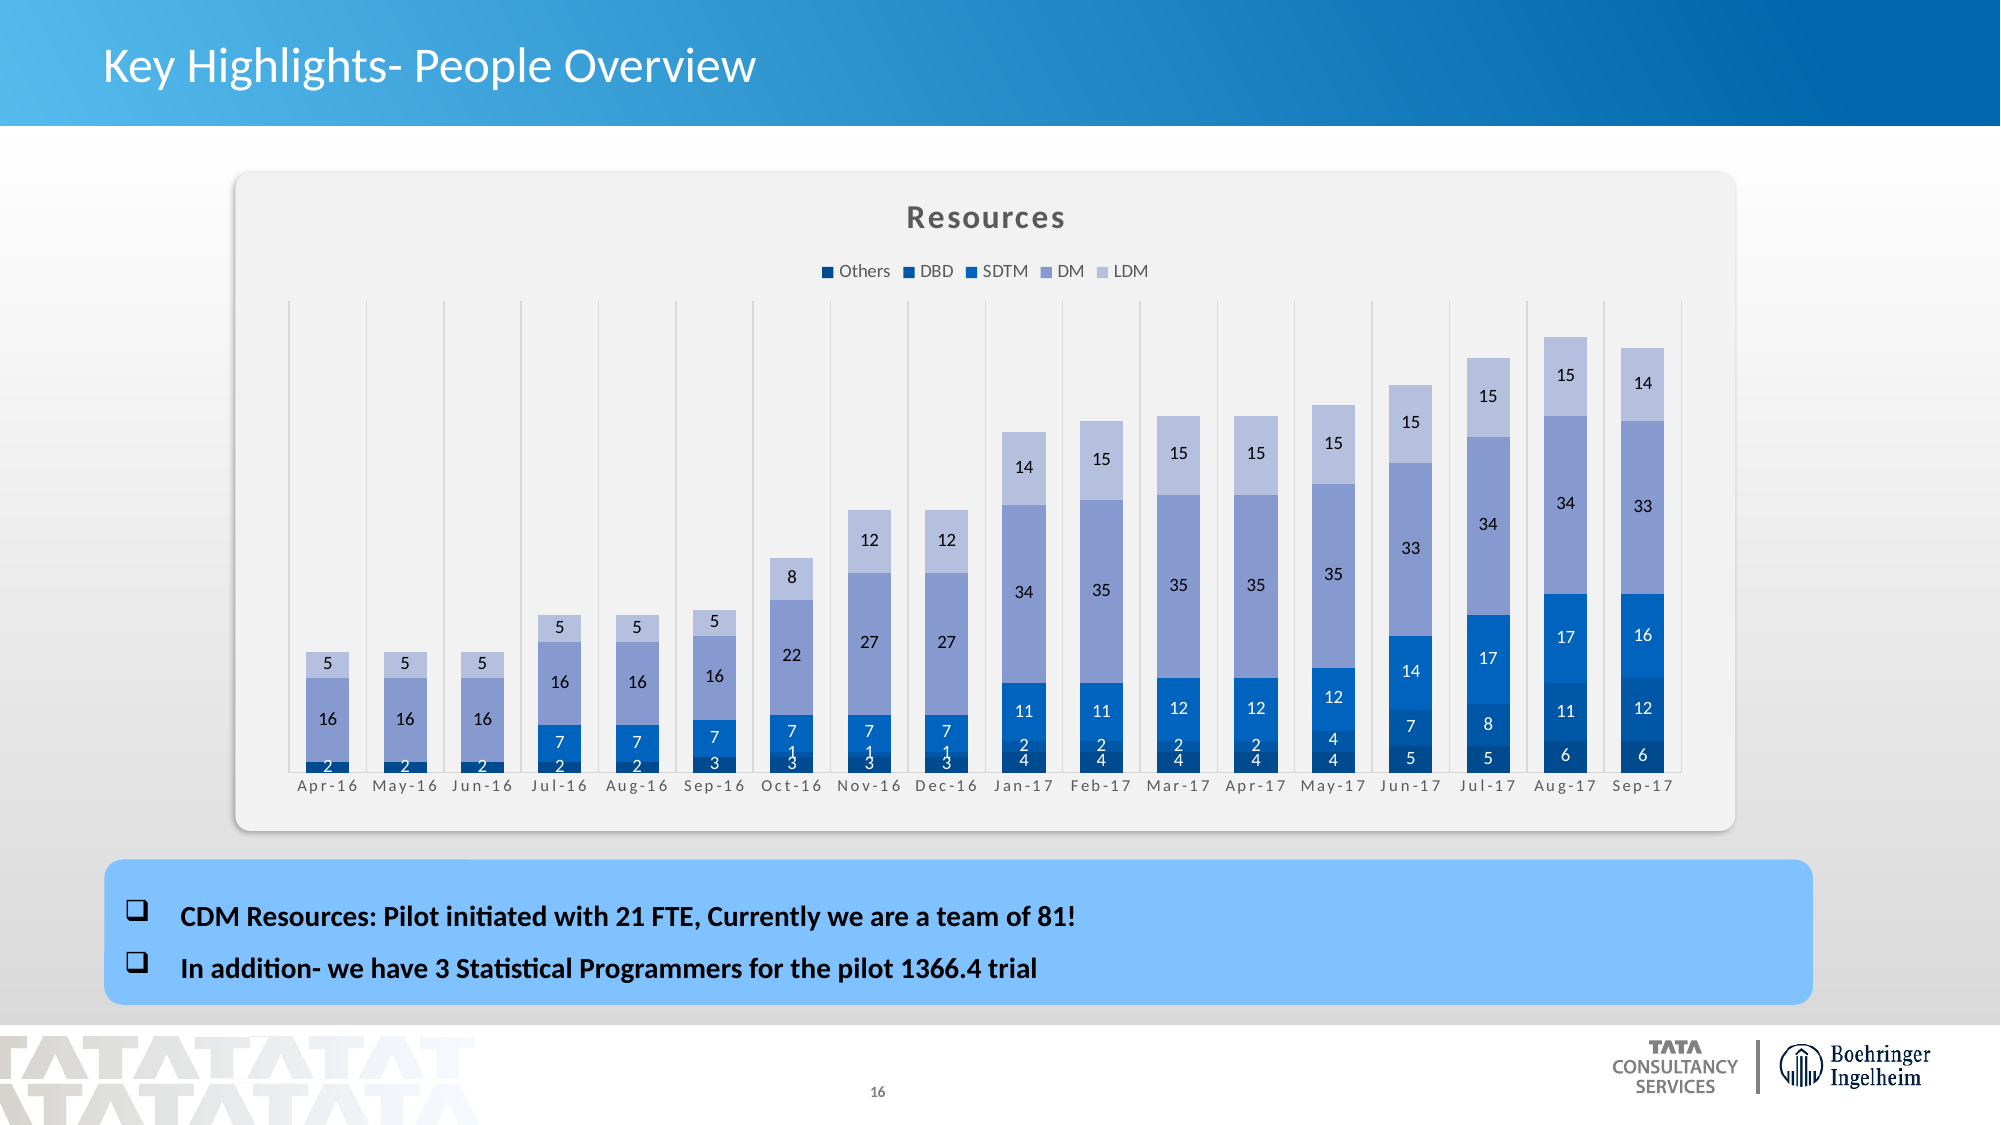

# Key Highlights- People Overview

### Chart: Resources

| Category | Others | DBD | SDTM | DM | LDM |
|---|---|---|---|---|---|
| 42461 | 2.0 | None | None | 16.0 | 5.0 |
| 42491 | 2.0 | None | None | 16.0 | 5.0 |
| 42522 | 2.0 | None | None | 16.0 | 5.0 |
| 42552 | 2.0 | None | 7.0 | 16.0 | 5.0 |
| 42583 | 2.0 | None | 7.0 | 16.0 | 5.0 |
| 42614 | 3.0 | None | 7.0 | 16.0 | 5.0 |
| 42644 | 3.0 | 1.0 | 7.0 | 22.0 | 8.0 |
| 42675 | 3.0 | 1.0 | 7.0 | 27.0 | 12.0 |
| 42705 | 3.0 | 1.0 | 7.0 | 27.0 | 12.0 |
| 42736 | 4.0 | 2.0 | 11.0 | 34.0 | 14.0 |
| 42767 | 4.0 | 2.0 | 11.0 | 35.0 | 15.0 |
| 42795 | 4.0 | 2.0 | 12.0 | 35.0 | 15.0 |
| 42826 | 4.0 | 2.0 | 12.0 | 35.0 | 15.0 |
| 42856 | 4.0 | 4.0 | 12.0 | 35.0 | 15.0 |
| 42887 | 5.0 | 7.0 | 14.0 | 33.0 | 15.0 |
| 42917 | 5.0 | 8.0 | 17.0 | 34.0 | 15.0 |
| 42948 | 6.0 | 11.0 | 17.0 | 34.0 | 15.0 |
| 42979 | 6.0 | 12.0 | 16.0 | 33.0 | 14.0 |
CDM Resources: Pilot initiated with 21 FTE, Currently we are a team of 81!
In addition- we have 3 Statistical Programmers for the pilot 1366.4 trial